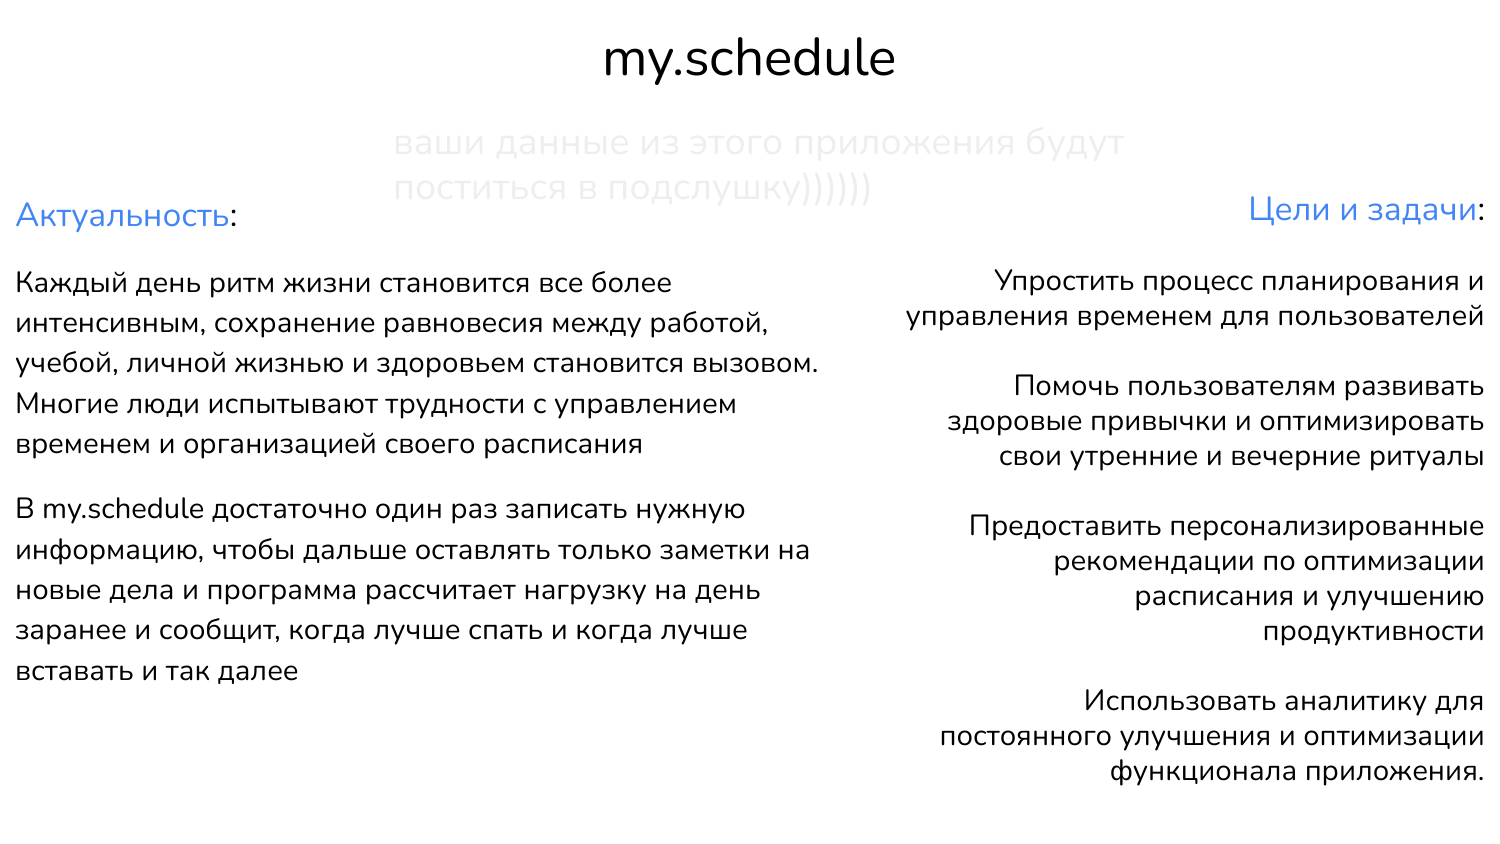

# my.schedule
ваши данные из этого приложения будут
поститься в подслушку))))))
Актуальность:
Каждый день ритм жизни становится все более интенсивным, сохранение равновесия между работой, учебой, личной жизнью и здоровьем становится вызовом. Многие люди испытывают трудности с управлением временем и организацией своего расписания
В my.schedule достаточно один раз записать нужную информацию, чтобы дальше оставлять только заметки на новые дела и программа рассчитает нагрузку на день заранее и сообщит, когда лучше спать и когда лучше вставать и так далее
Цели и задачи:

Упростить процесс планирования и управления временем для пользователей

Помочь пользователям развивать здоровые привычки и оптимизировать свои утренние и вечерние ритуалы

Предоставить персонализированные рекомендации по оптимизации расписания и улучшению продуктивности

Использовать аналитику для постоянного улучшения и оптимизации функционала приложения.